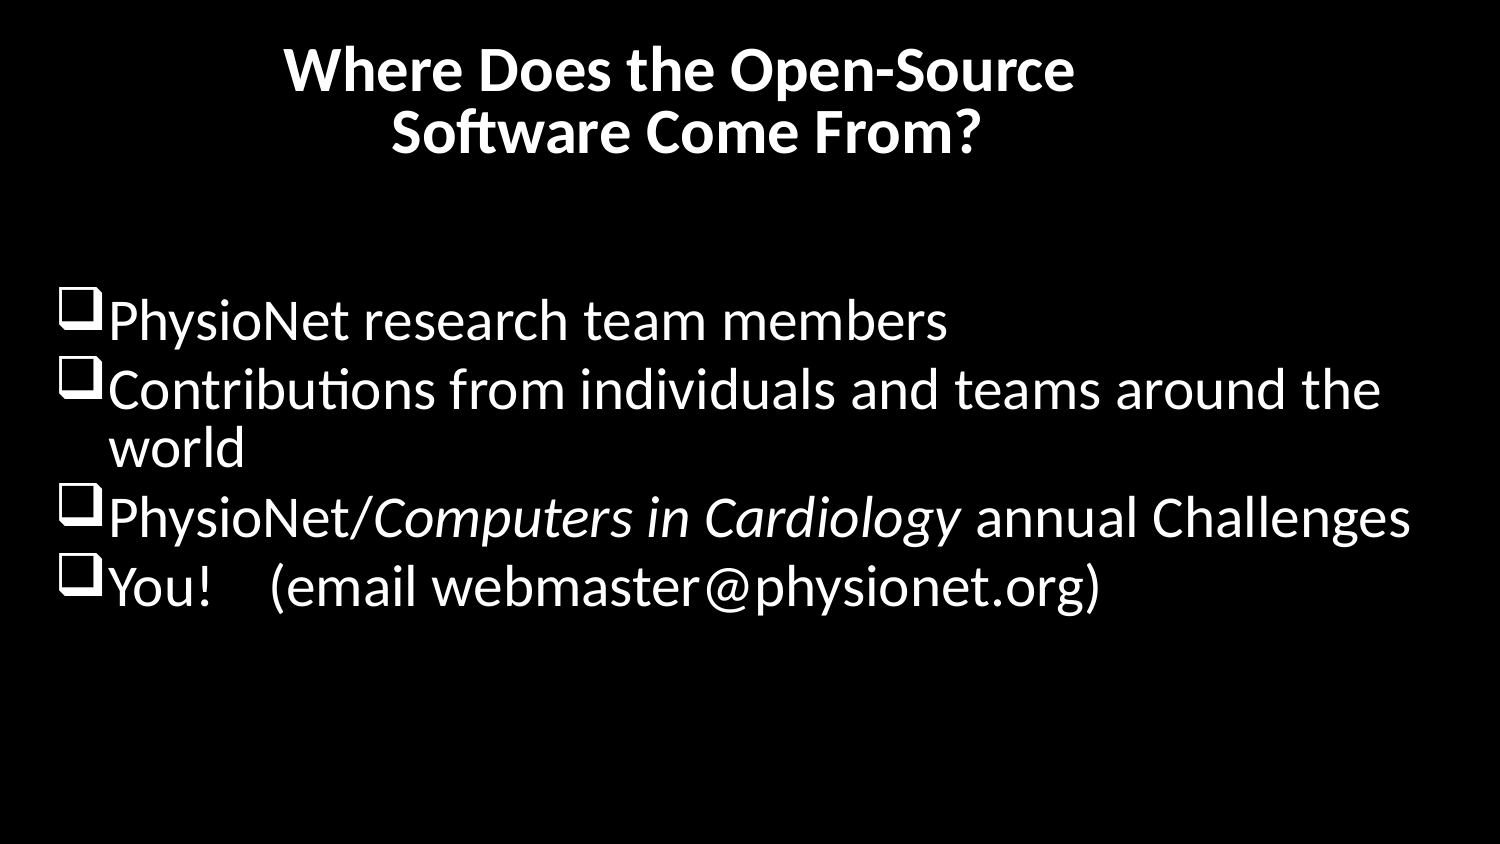

# Where Does the Open-Source Software Come From?
PhysioNet research team members
Contributions from individuals and teams around the world
PhysioNet/Computers in Cardiology annual Challenges
You!    (email webmaster@physionet.org)